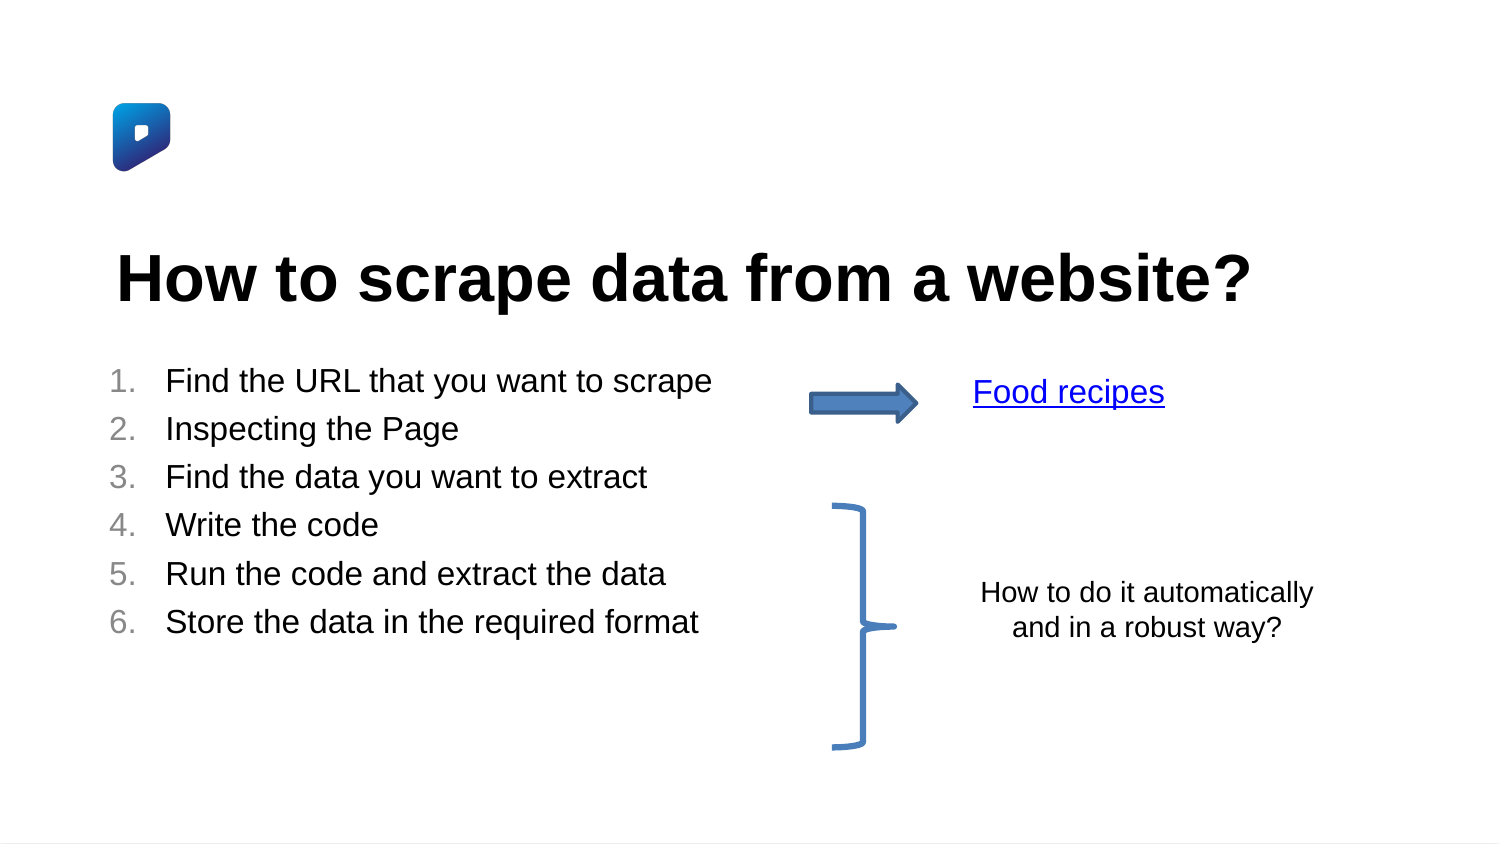

# How to scrape data from a website?
Find the URL that you want to scrape
Inspecting the Page
Find the data you want to extract
Write the code
Run the code and extract the data
Store the data in the required format
Food recipes

How to do it automatically and in a robust way?